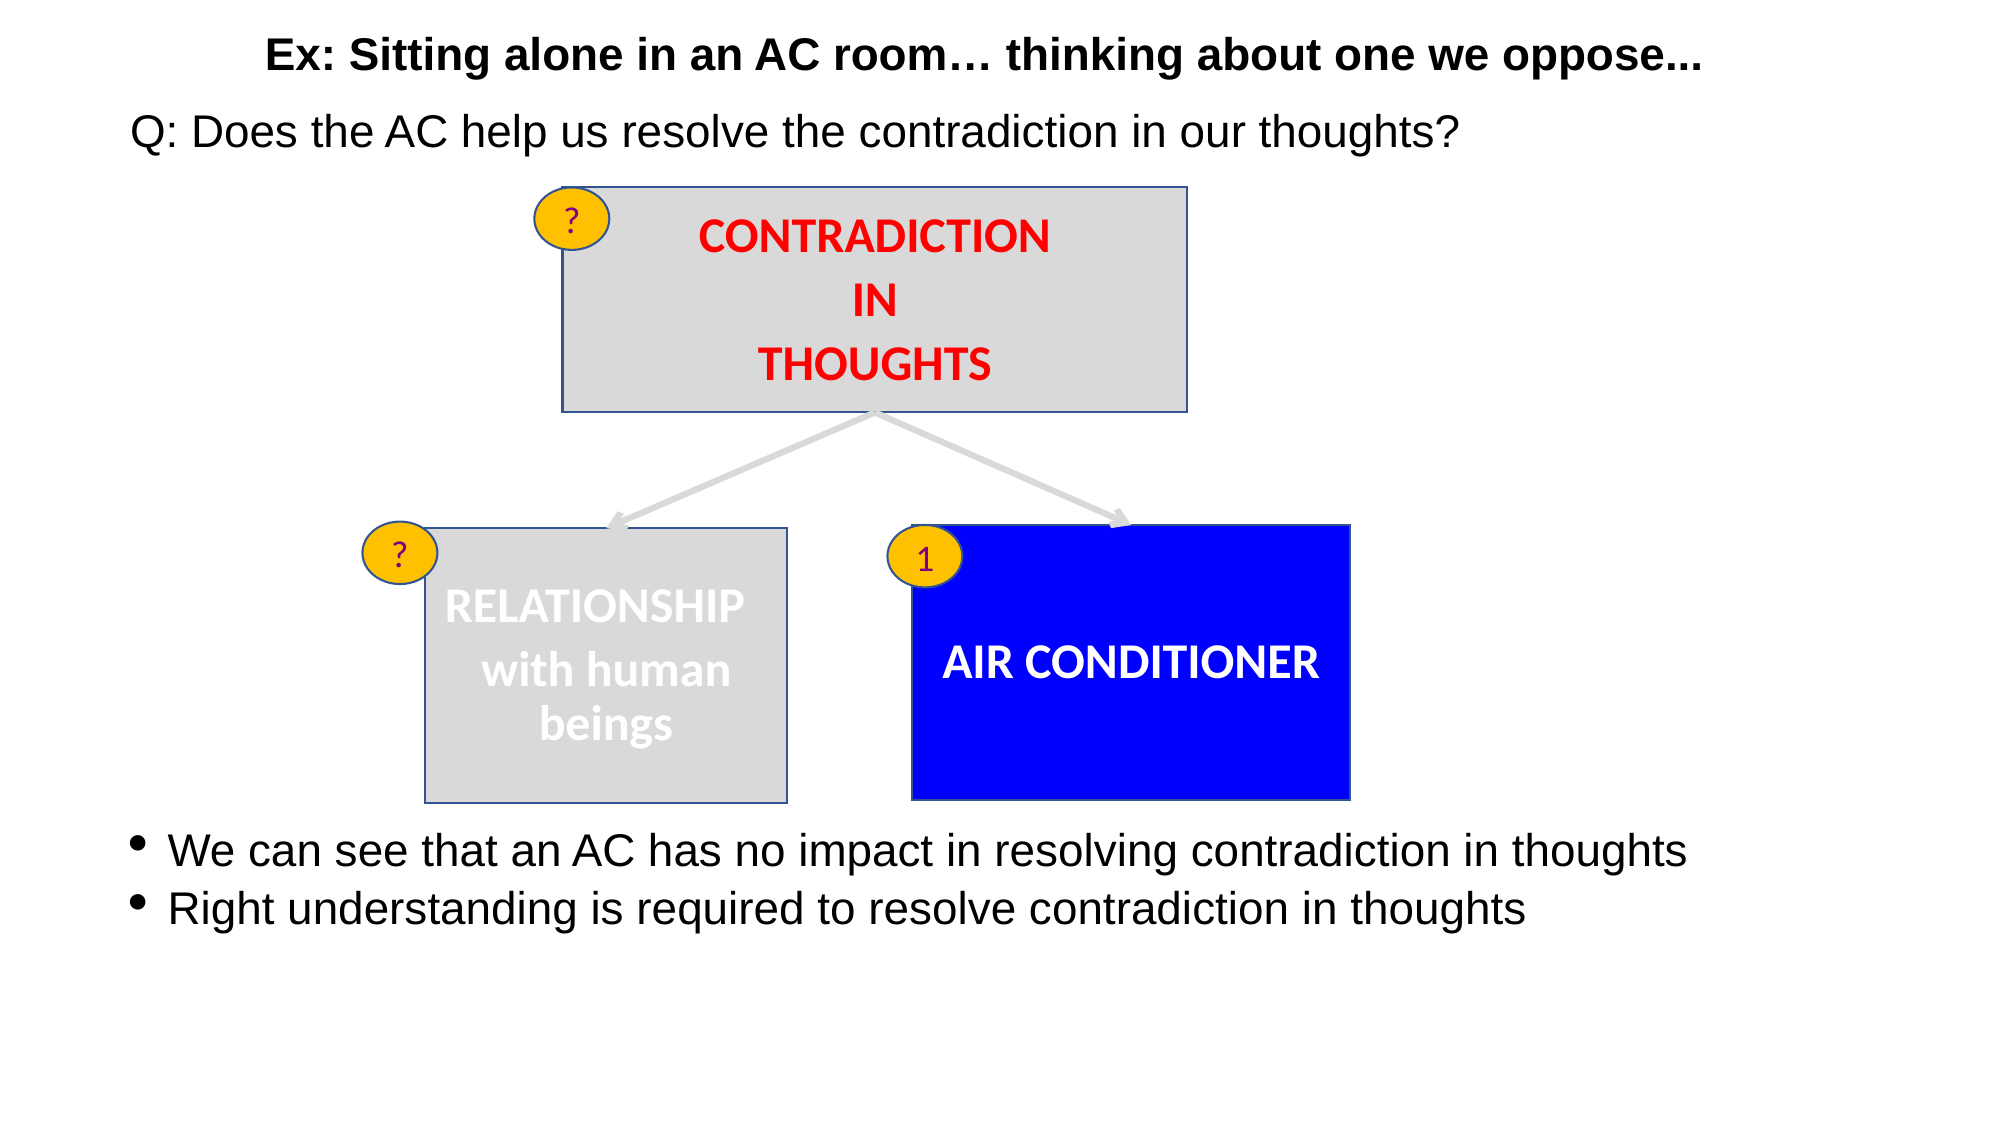

# Ex: Sitting alone in an AC room… thinking about one we oppose...
Q: Does the AC help us resolve the contradiction in our thoughts?

We can see that an AC has no impact in resolving contradiction in thoughts
Right understanding is required to resolve contradiction in thoughts

?
CONTRADICTION
IN
THOUGHTS
?
1
AIR CONDITIONER
RELATIONSHIP
with human beings